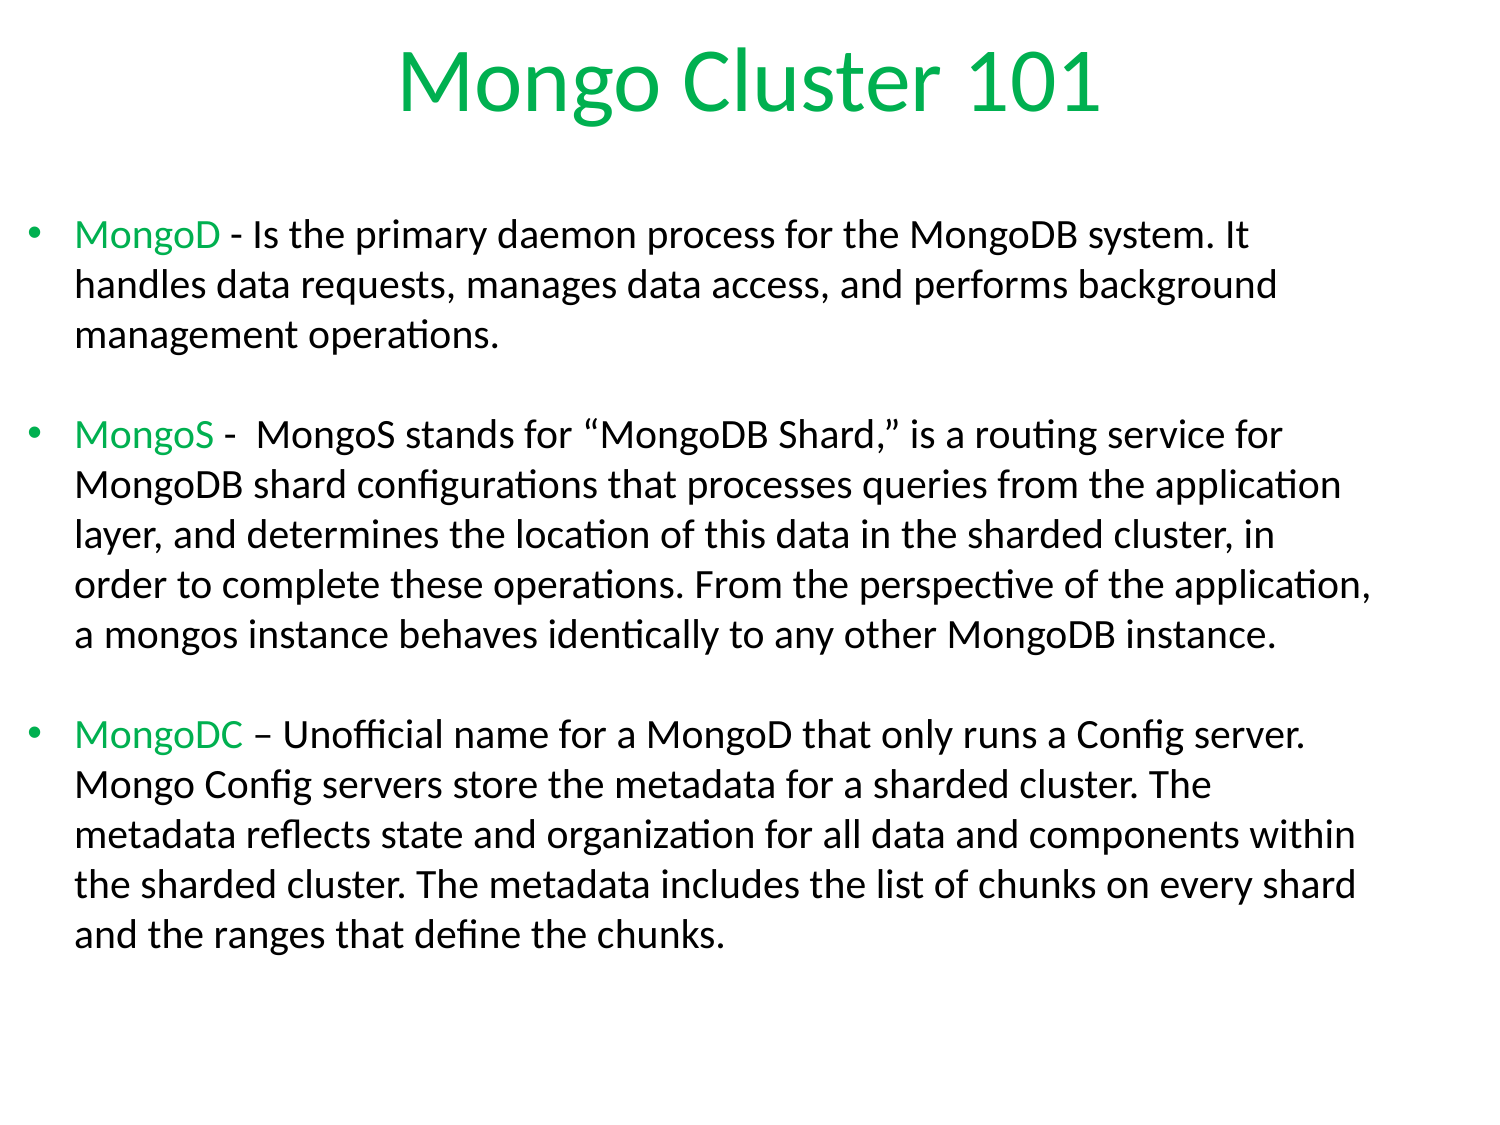

# Mongo Cluster 101
MongoD - Is the primary daemon process for the MongoDB system. It handles data requests, manages data access, and performs background management operations.

MongoS -  MongoS stands for “MongoDB Shard,” is a routing service for MongoDB shard configurations that processes queries from the application layer, and determines the location of this data in the sharded cluster, in order to complete these operations. From the perspective of the application, a mongos instance behaves identically to any other MongoDB instance.

MongoDC – Unofficial name for a MongoD that only runs a Config server.  Mongo Config servers store the metadata for a sharded cluster. The metadata reflects state and organization for all data and components within the sharded cluster. The metadata includes the list of chunks on every shard and the ranges that define the chunks.